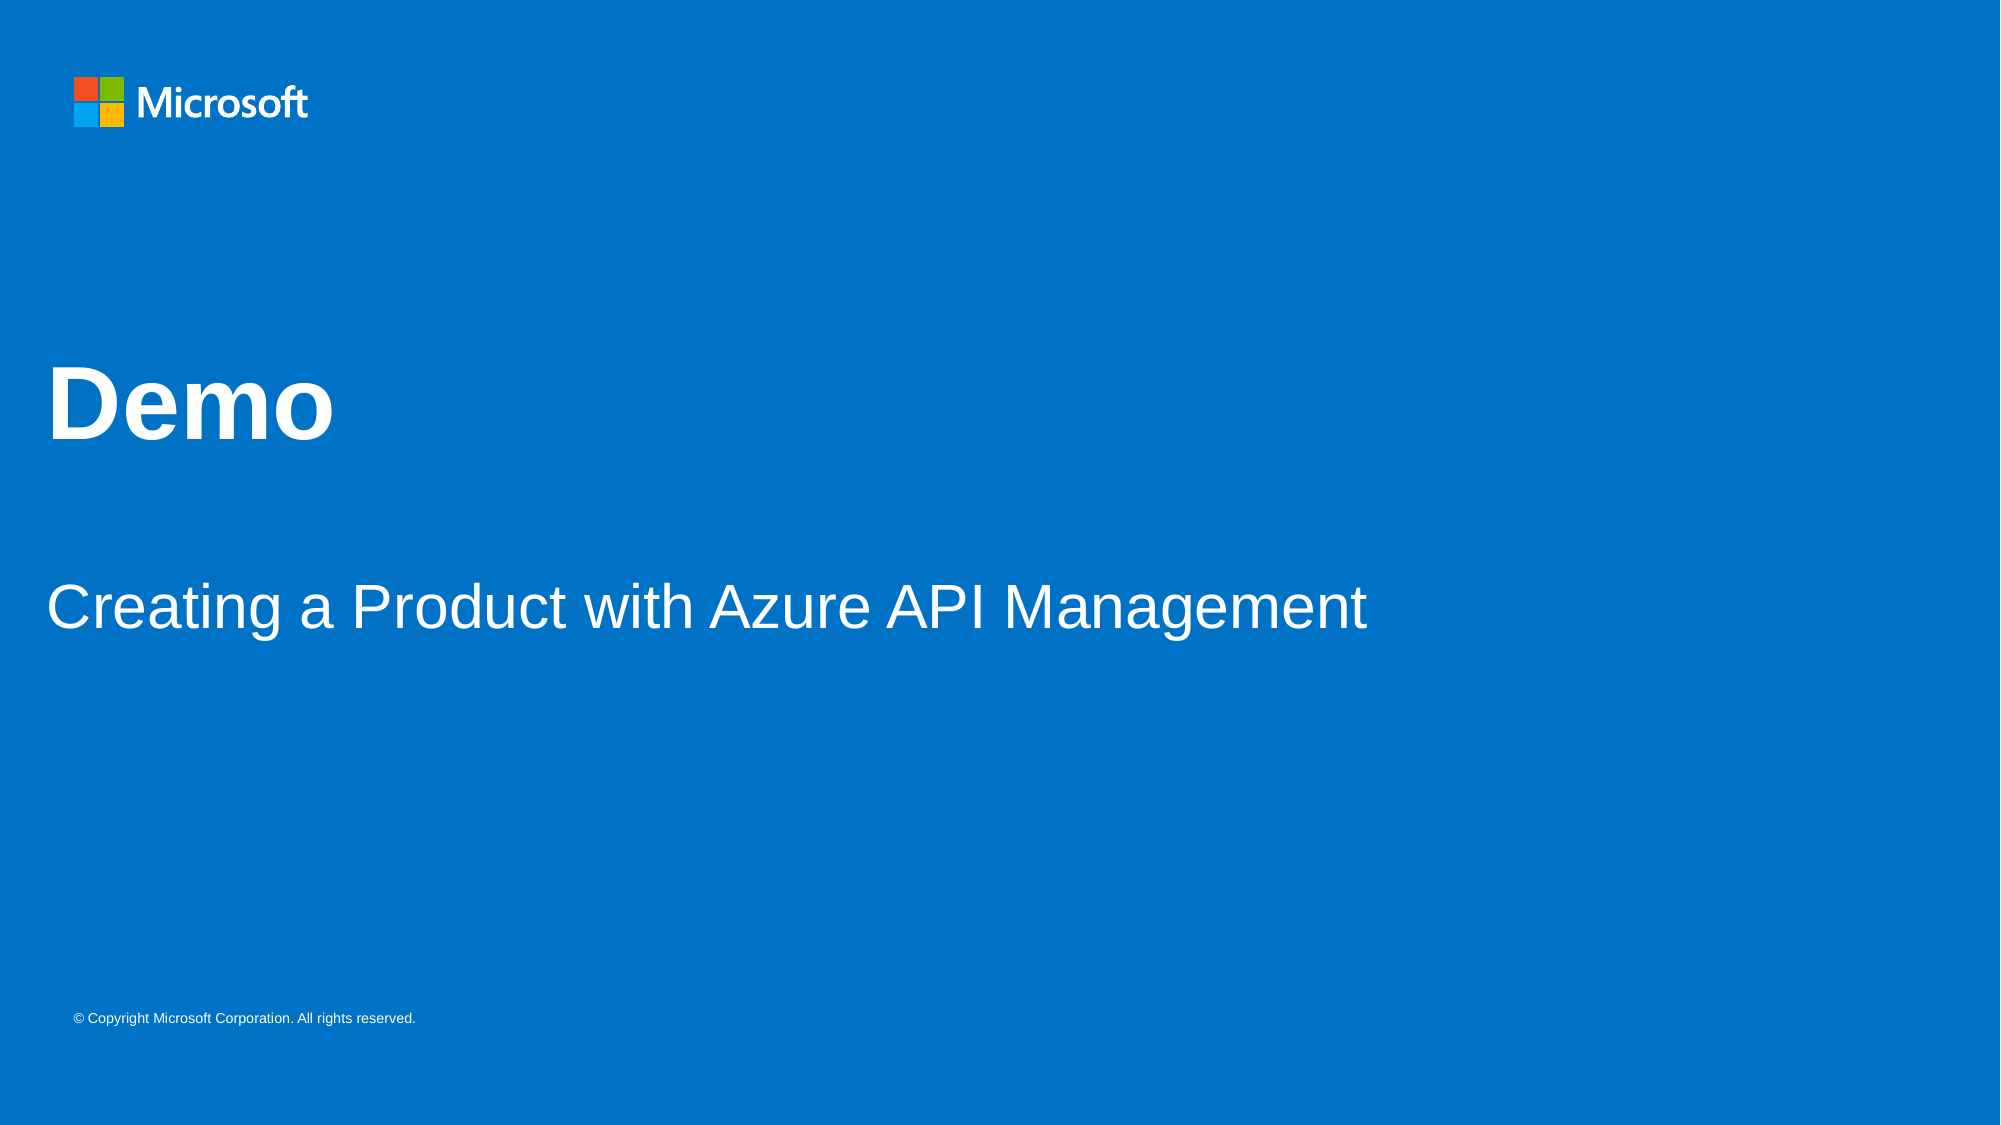

Demo
Creating a Product with Azure API Management